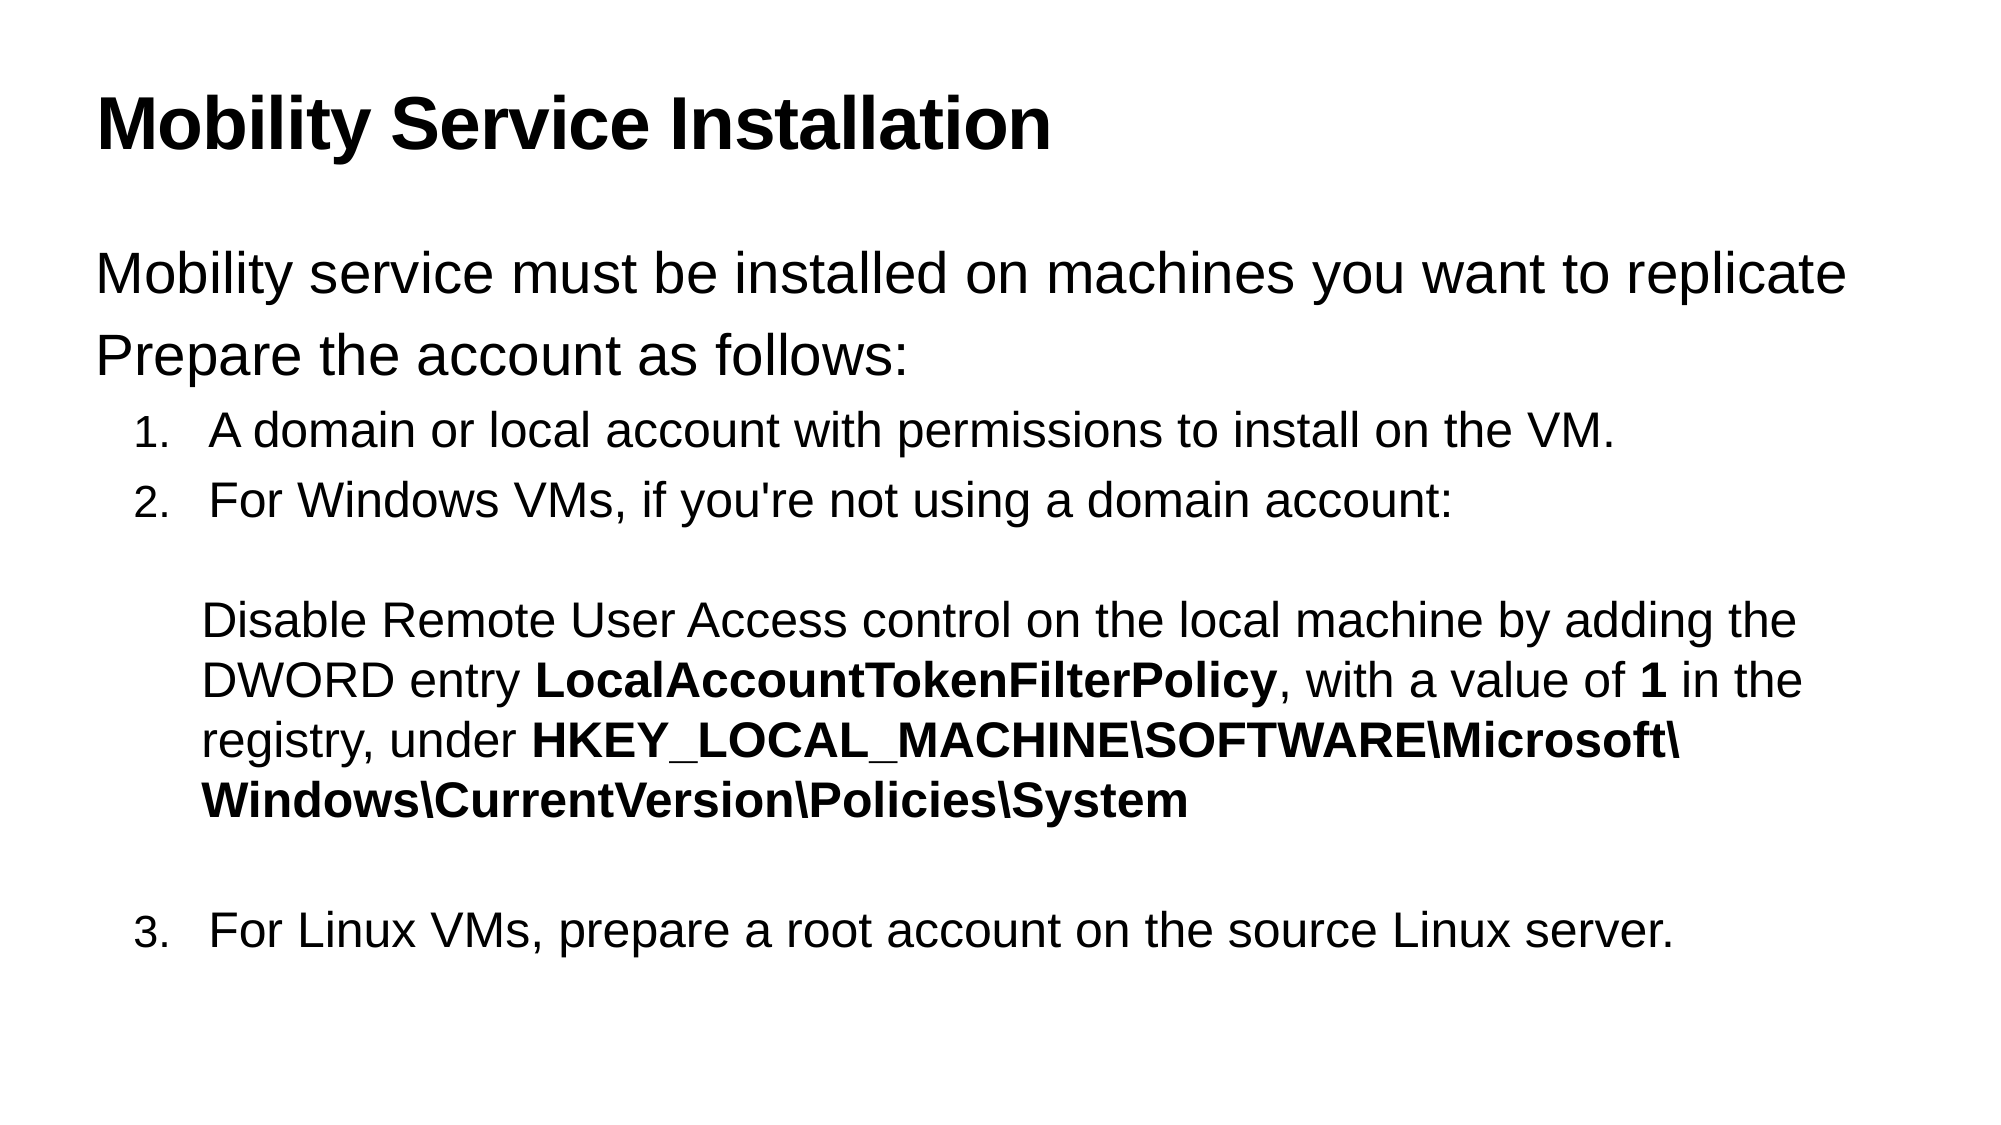

# Mobility Service Installation
Mobility service must be installed on machines you want to replicate
Prepare the account as follows:
A domain or local account with permissions to install on the VM.
For Windows VMs, if you're not using a domain account:
Disable Remote User Access control on the local machine by adding the DWORD entry LocalAccountTokenFilterPolicy, with a value of 1 in the registry, under HKEY_LOCAL_MACHINE\SOFTWARE\Microsoft\Windows\CurrentVersion\Policies\System
For Linux VMs, prepare a root account on the source Linux server.